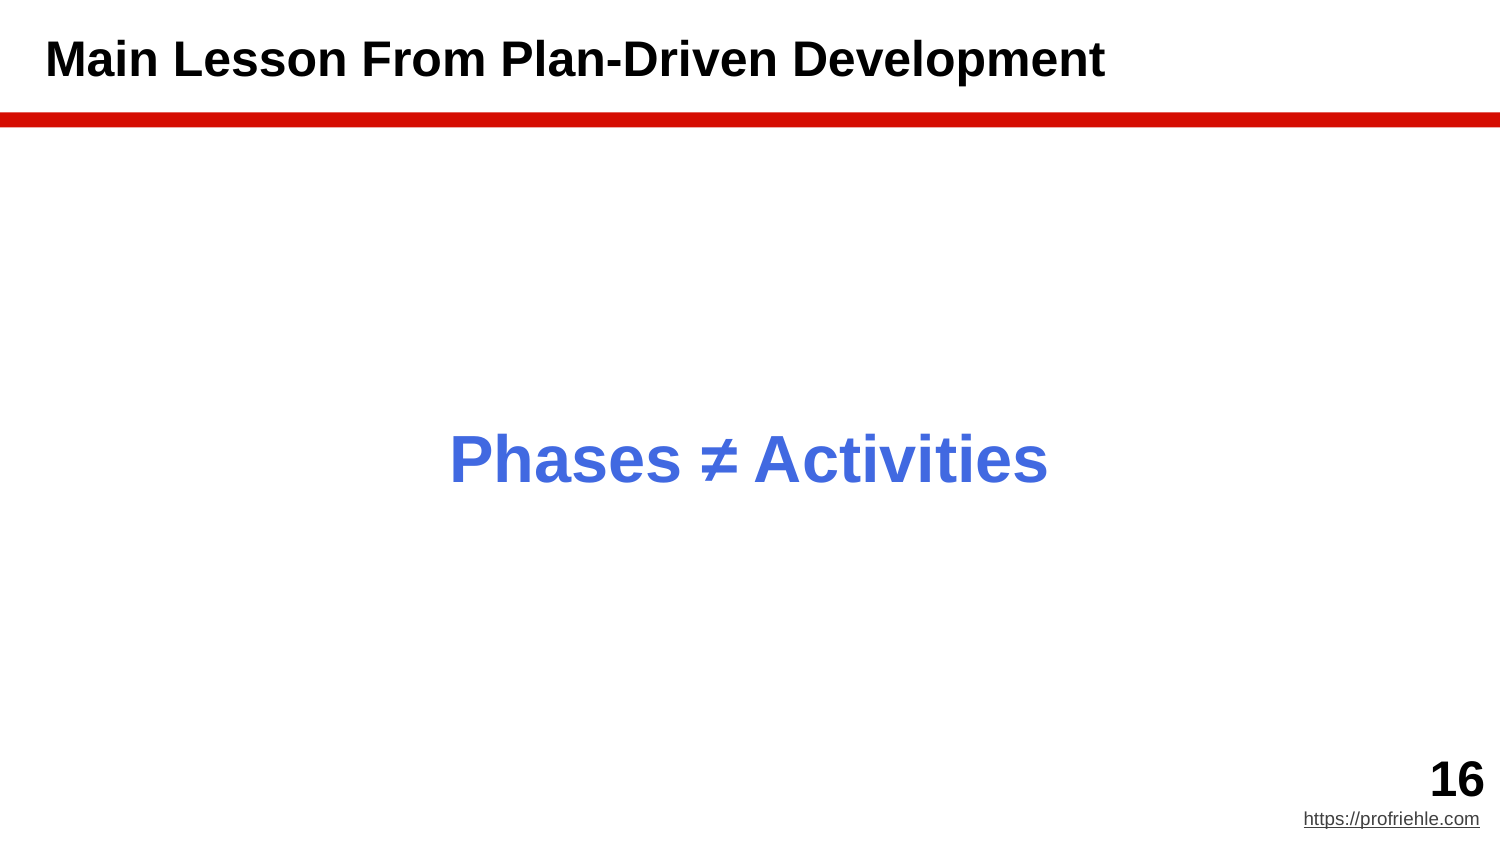

# Main Lesson From Plan-Driven Development
Phases ≠ Activities
16
https://profriehle.com